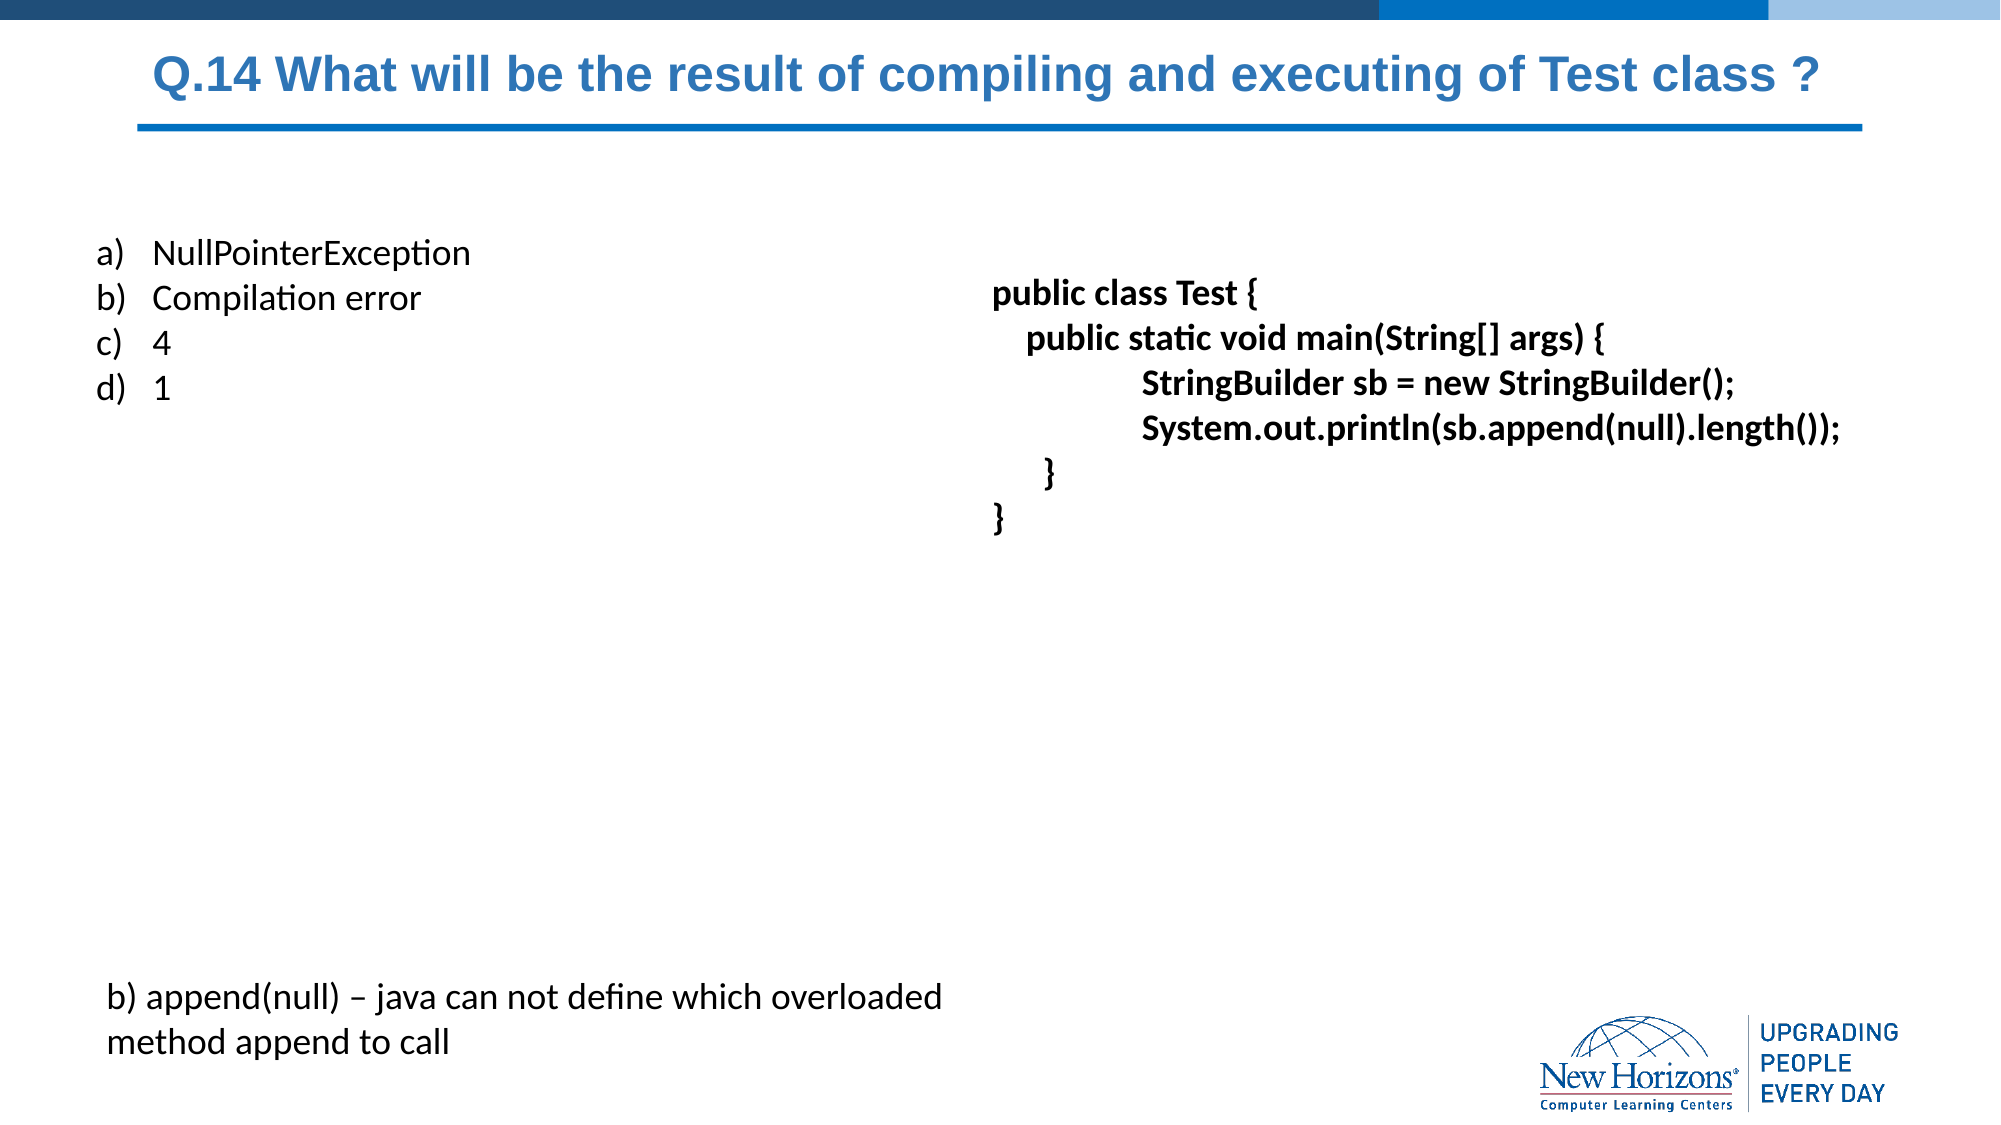

# Q.14 What will be the result of compiling and executing of Test class ?
NullPointerException
Compilation error
4
1
public class Test {
    public static void main(String[] args) {
	StringBuilder sb = new StringBuilder();
	System.out.println(sb.append(null).length());
      }
}

b) append(null) – java can not define which overloaded method append to call